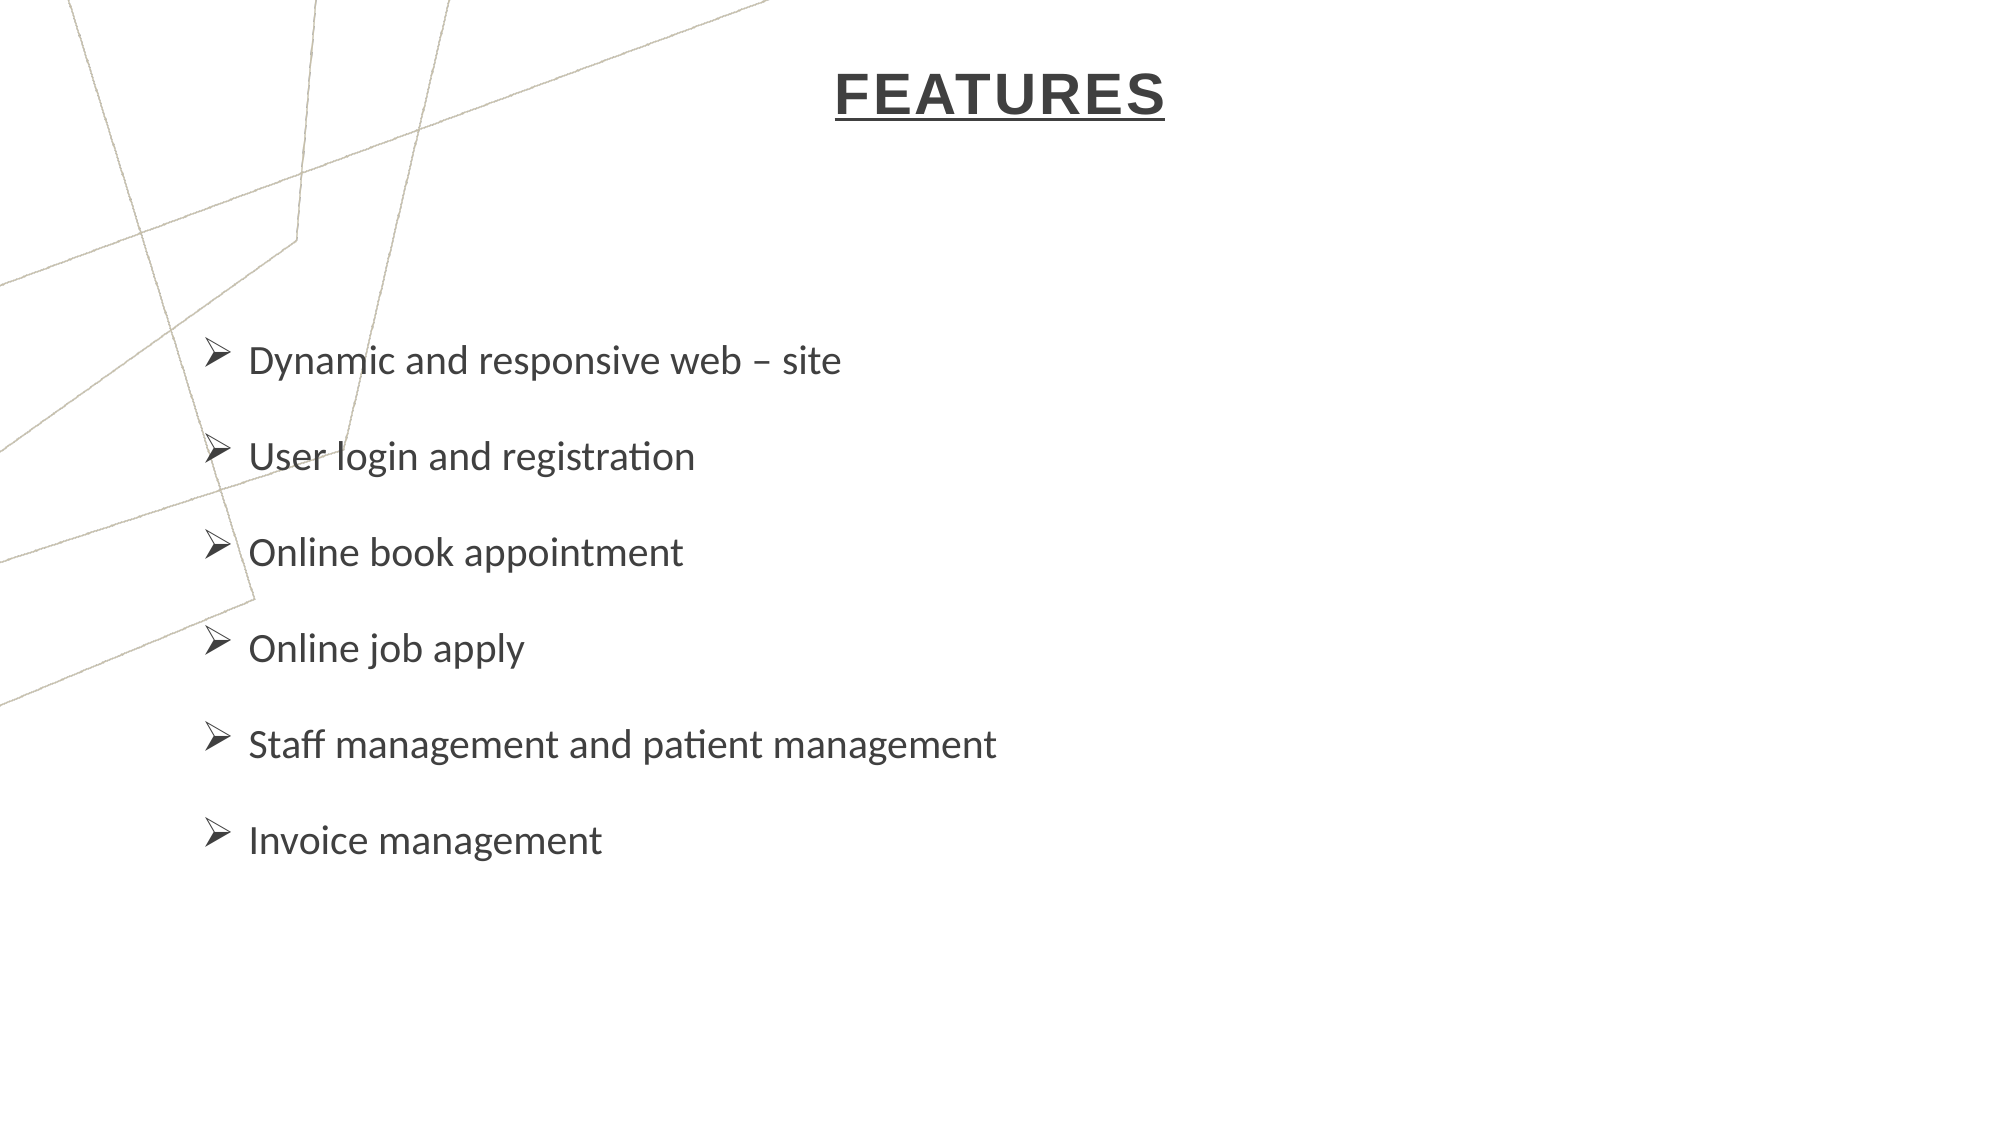

features
Dynamic and responsive web – site
User login and registration
Online book appointment
Online job apply
Staff management and patient management
Invoice management